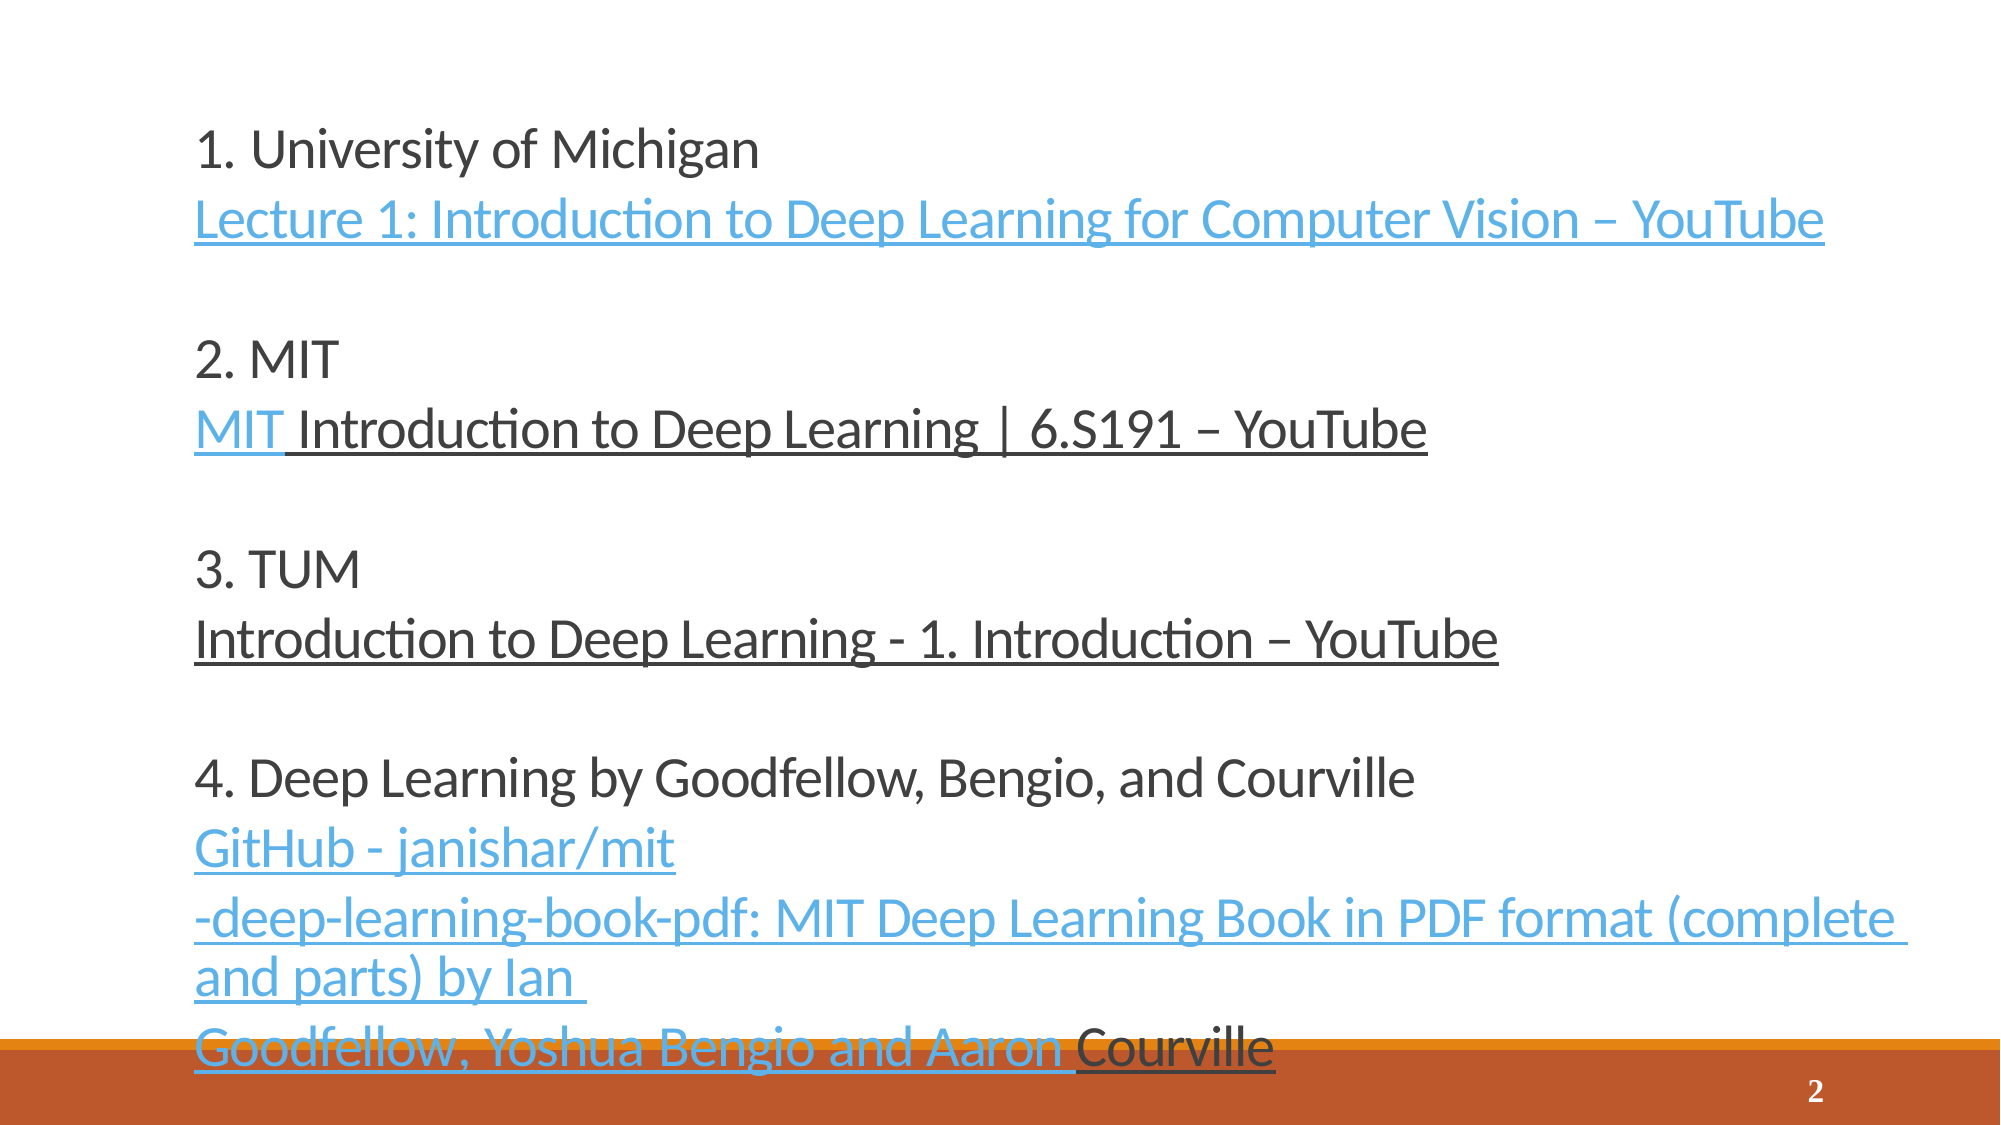

# 1. University of Michigan Lecture 1: Introduction to Deep Learning for Computer Vision – YouTube 2. MIT MIT Introduction to Deep Learning | 6.S191 – YouTube 3. TUM Introduction to Deep Learning - 1. Introduction – YouTube 4. Deep Learning by Goodfellow, Bengio, and Courville GitHub - janishar/mit-deep-learning-book-pdf: MIT Deep Learning Book in PDF format (complete and parts) by Ian Goodfellow, Yoshua Bengio and Aaron Courville

2